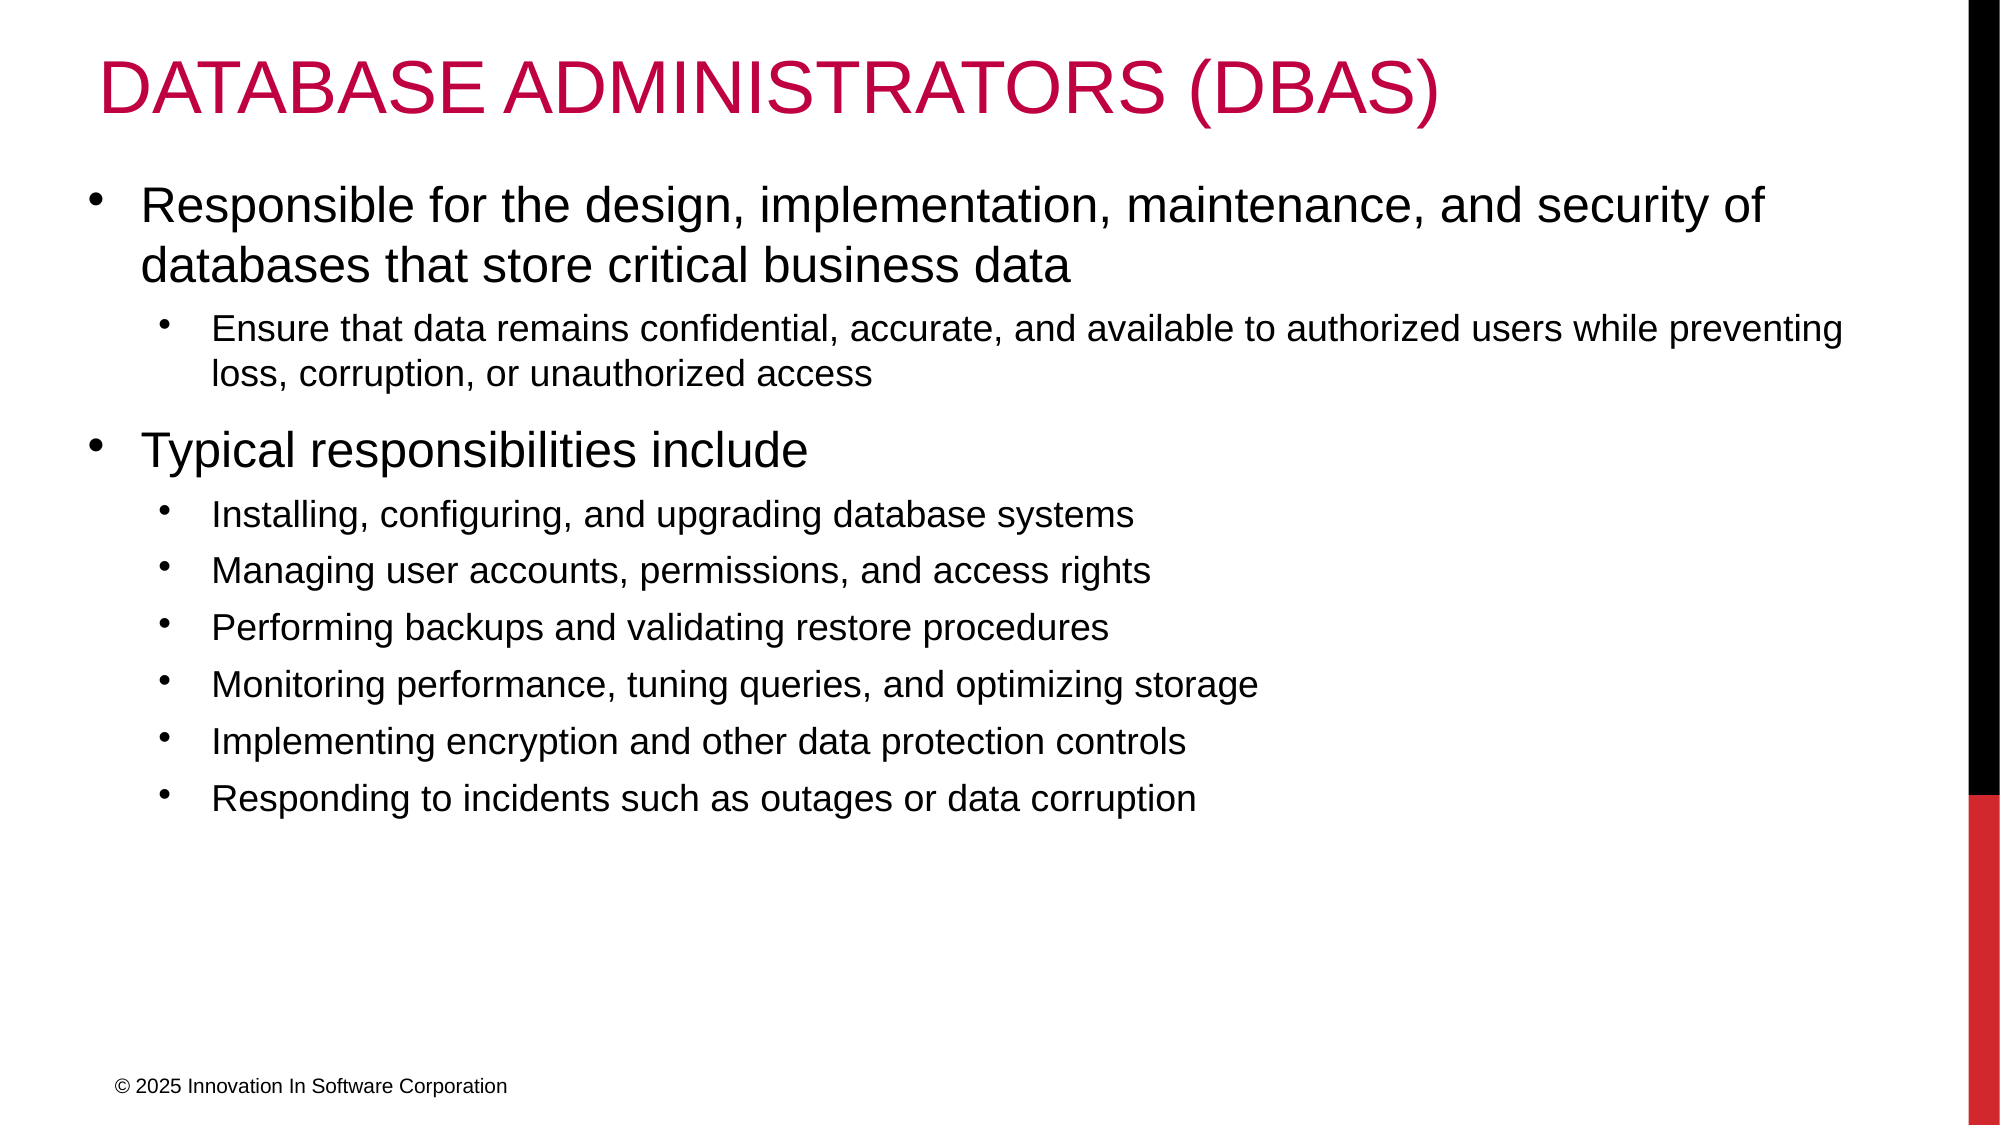

# Database Administrators (DBAs)
Responsible for the design, implementation, maintenance, and security of databases that store critical business data
Ensure that data remains confidential, accurate, and available to authorized users while preventing loss, corruption, or unauthorized access
Typical responsibilities include
Installing, configuring, and upgrading database systems
Managing user accounts, permissions, and access rights
Performing backups and validating restore procedures
Monitoring performance, tuning queries, and optimizing storage
Implementing encryption and other data protection controls
Responding to incidents such as outages or data corruption
© 2025 Innovation In Software Corporation